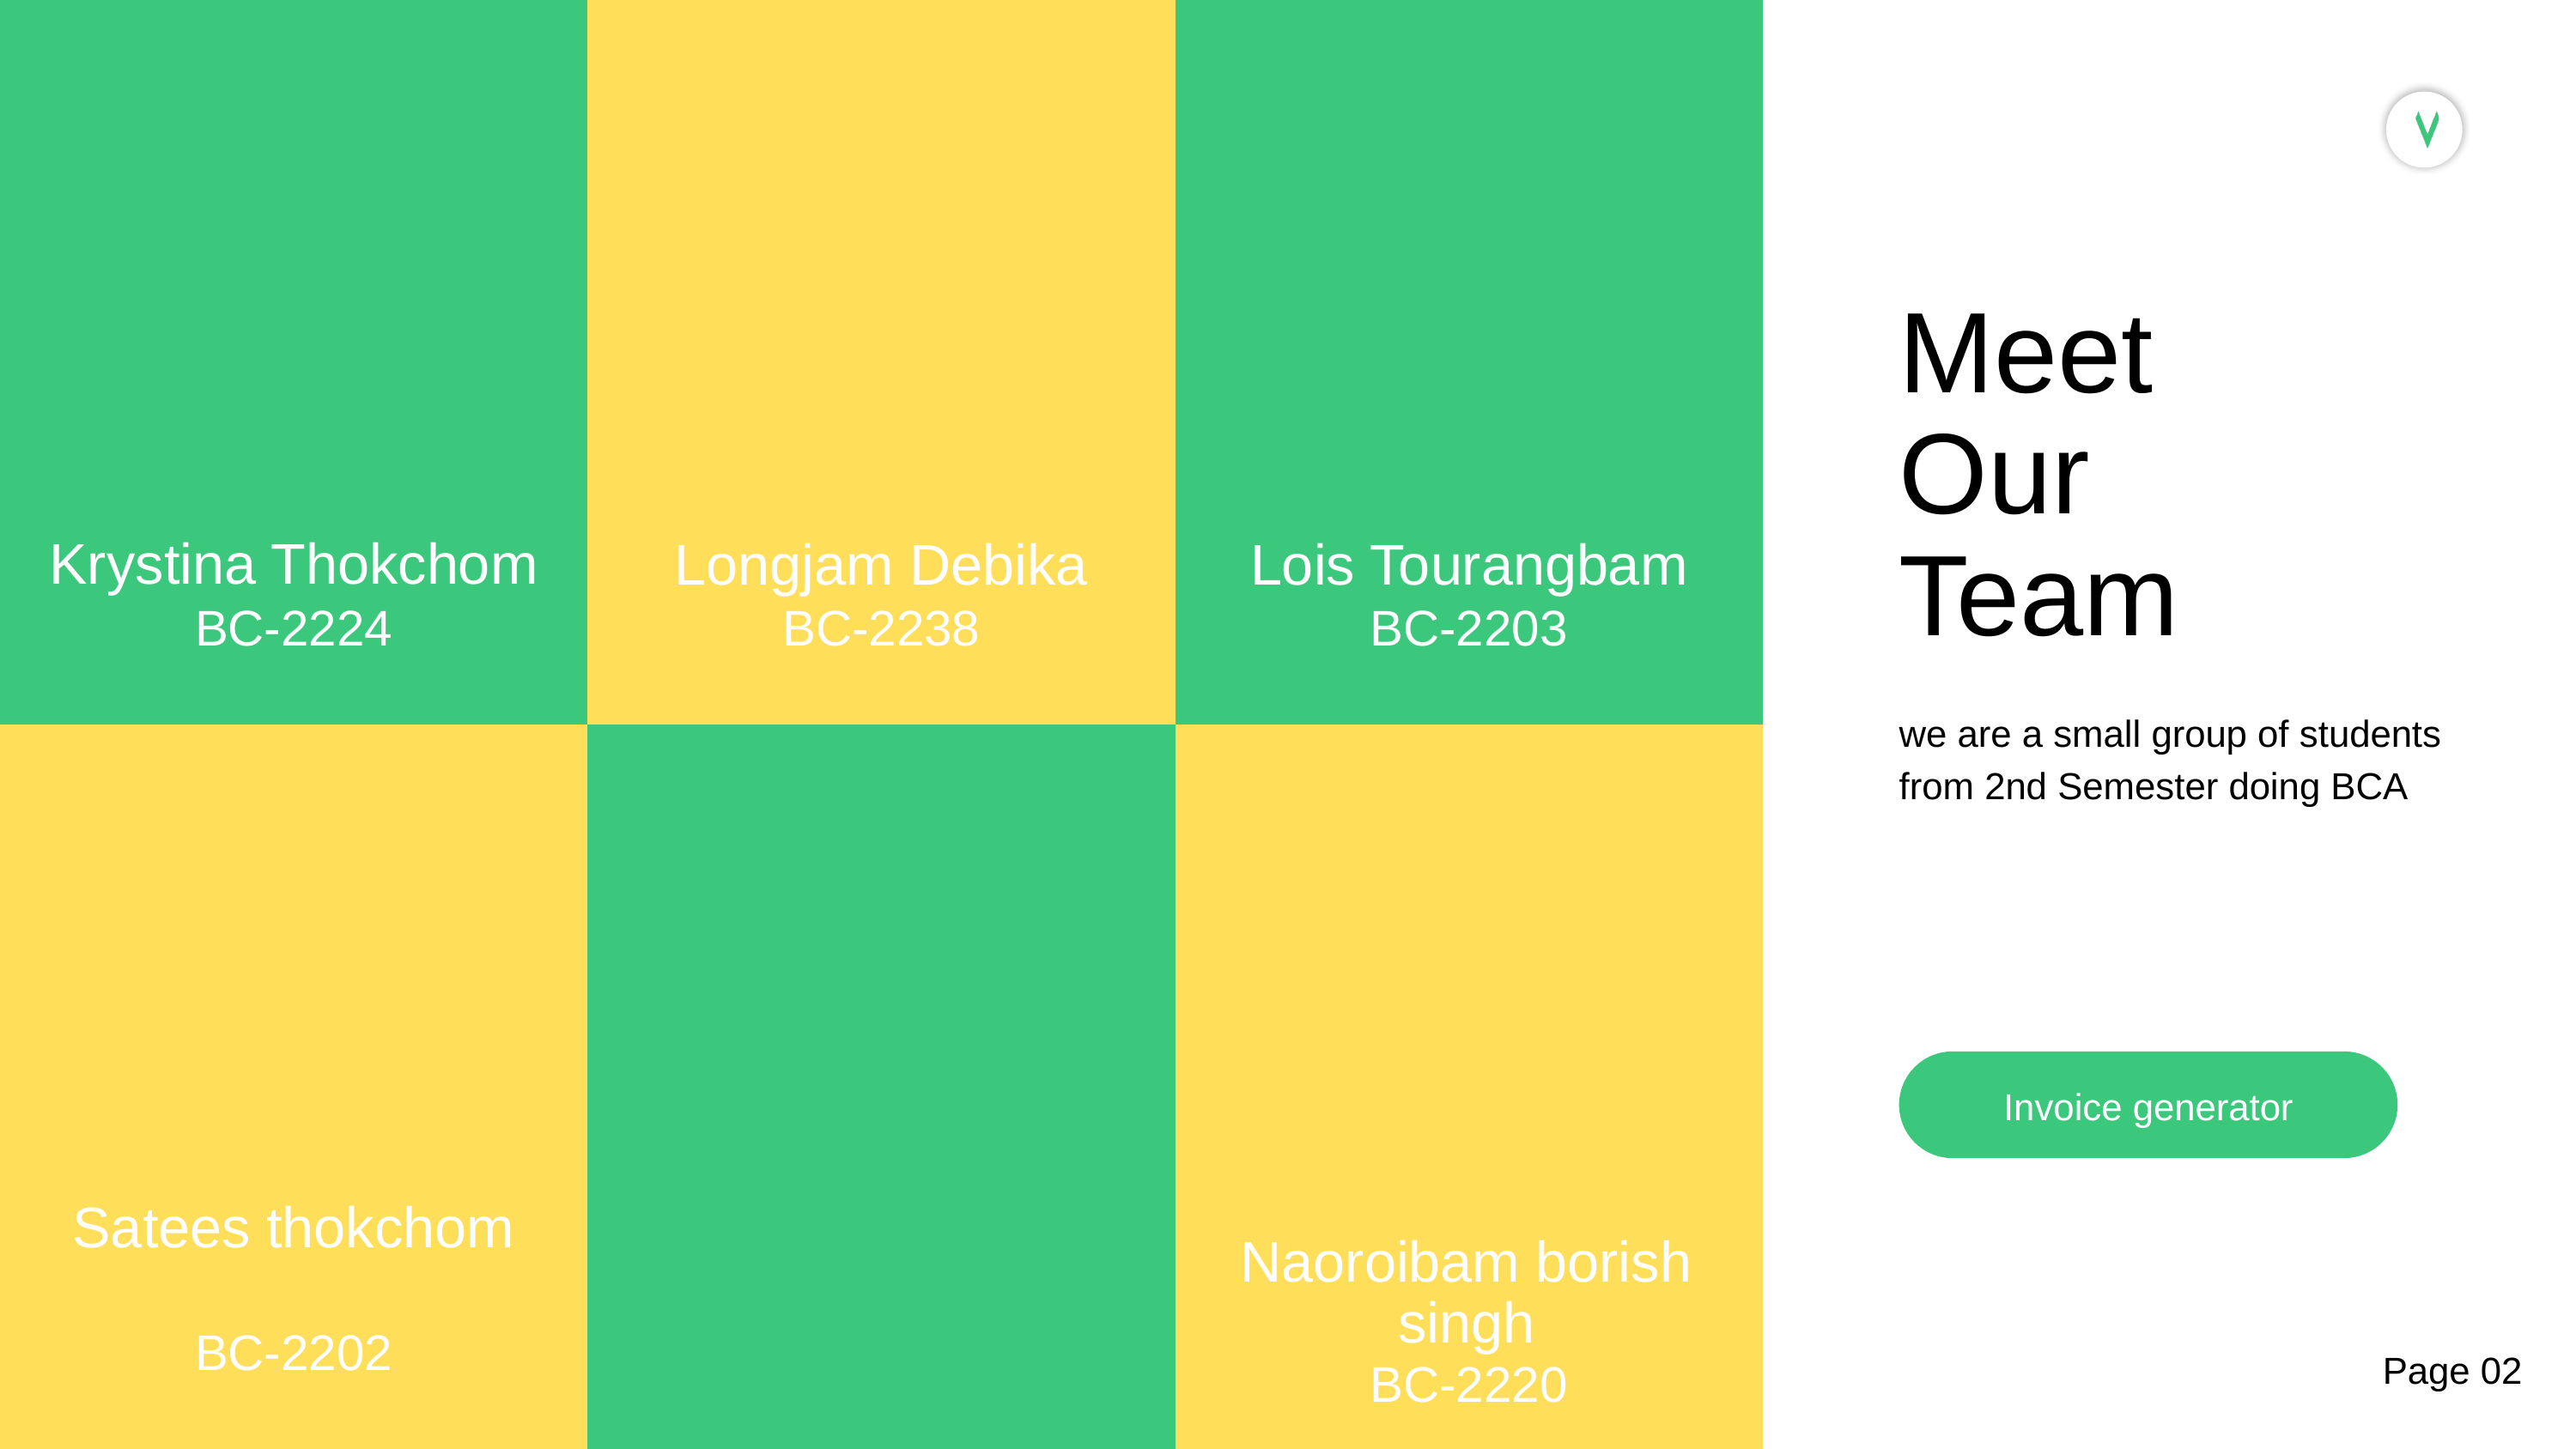

Meet
Our
Team
Krystina Thokchom
Longjam Debika
Lois Tourangbam
BC-2224
BC-2238
BC-2203
we are a small group of students from 2nd Semester doing BCA

Invoice generator
Satees thokchom
Naoroibam borish singh
BC-2202
Page 02
BC-2220